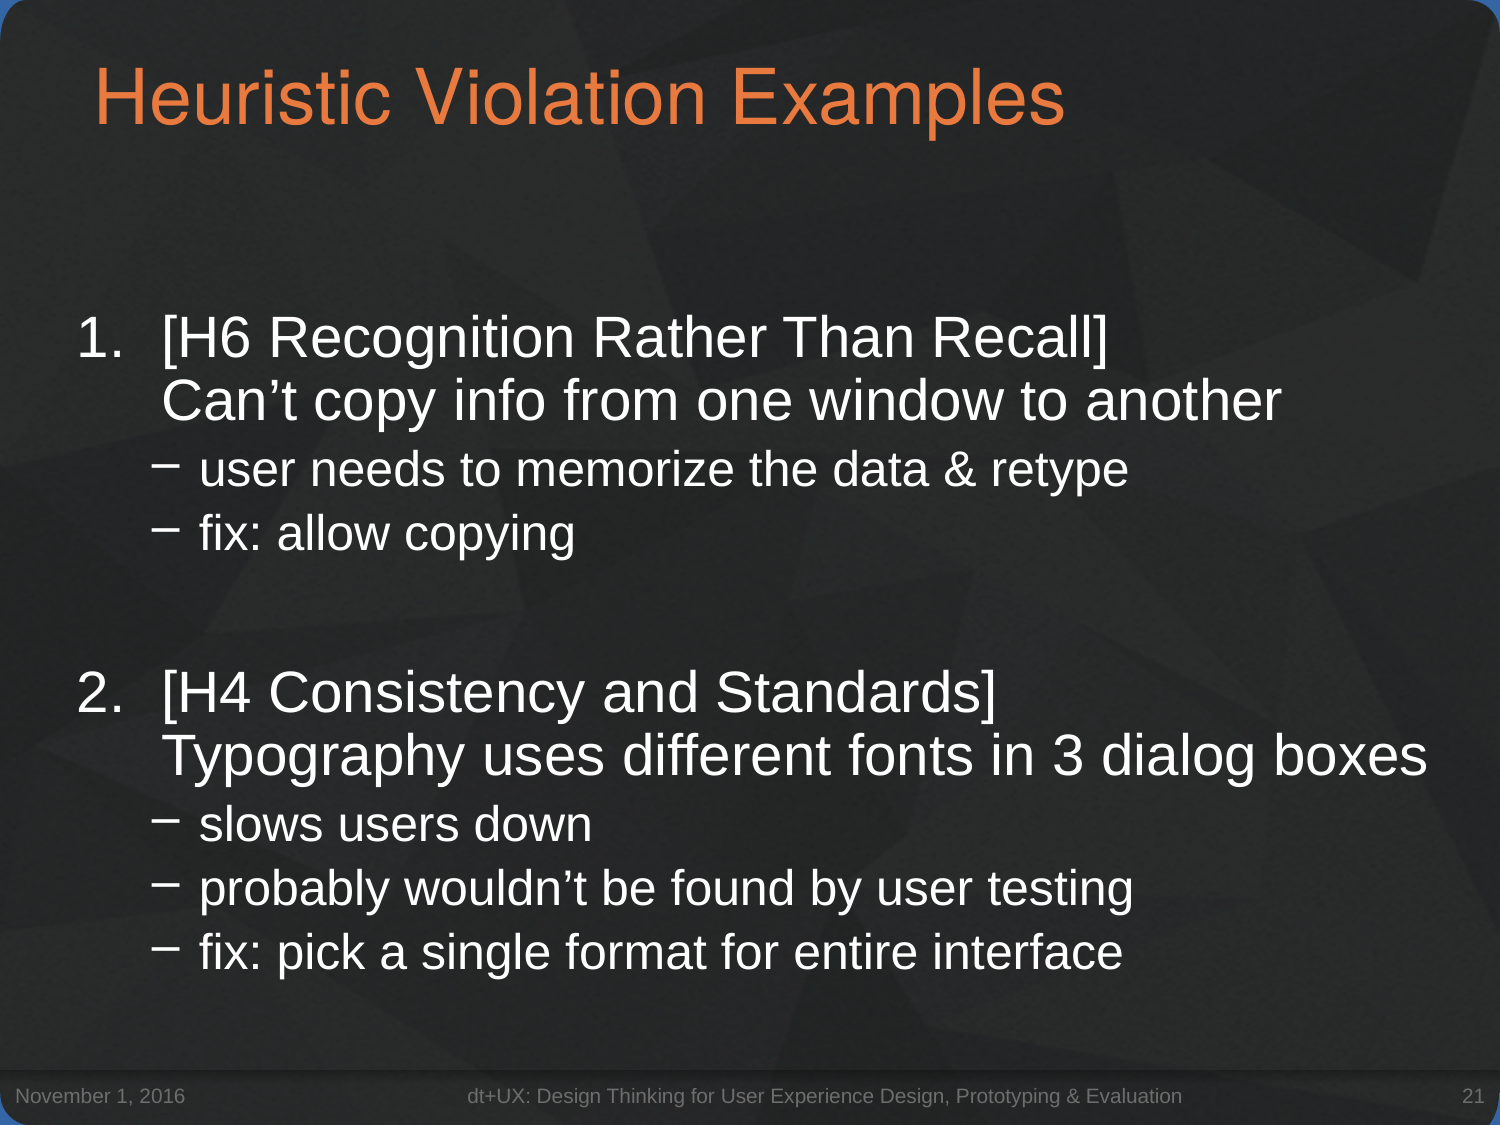

# Heuristic Violation Examples
[H6 Recognition Rather Than Recall]
Can’t copy info from one window to another
user needs to memorize the data & retype
fix: allow copying

[H4 Consistency and Standards]
Typography uses different fonts in 3 dialog boxes
slows users down
probably wouldn’t be found by user testing
fix: pick a single format for entire interface
November 1, 2016
dt+UX: Design Thinking for User Experience Design, Prototyping & Evaluation
21